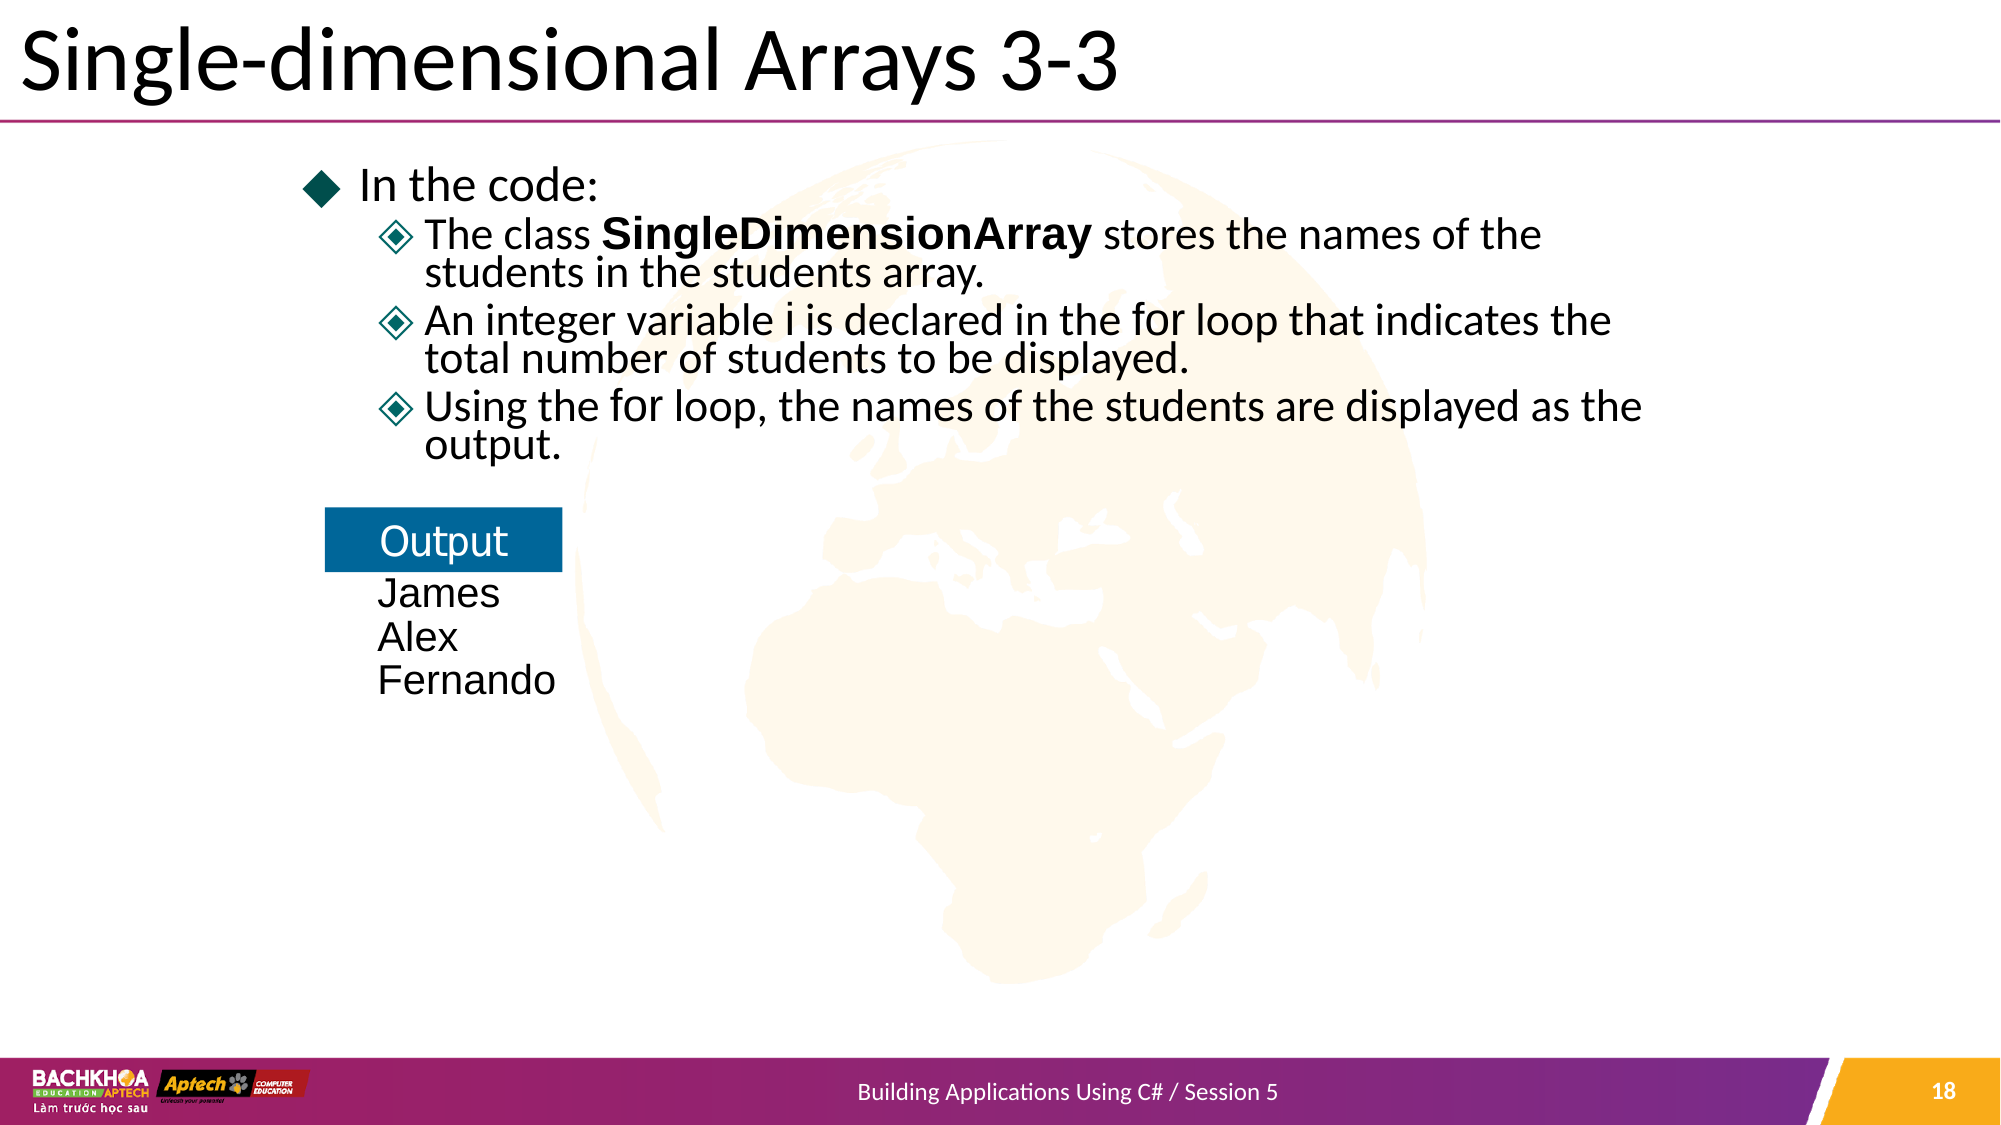

# Single-dimensional Arrays 3-3

In the code:
The class SingleDimensionArray stores the names of the students in the students array.
An integer variable i is declared in the for loop that indicates the total number of students to be displayed.
Using the for loop, the names of the students are displayed as the output.

James
Alex
Fernando

Output
18
Building Applications Using C# / Session 5